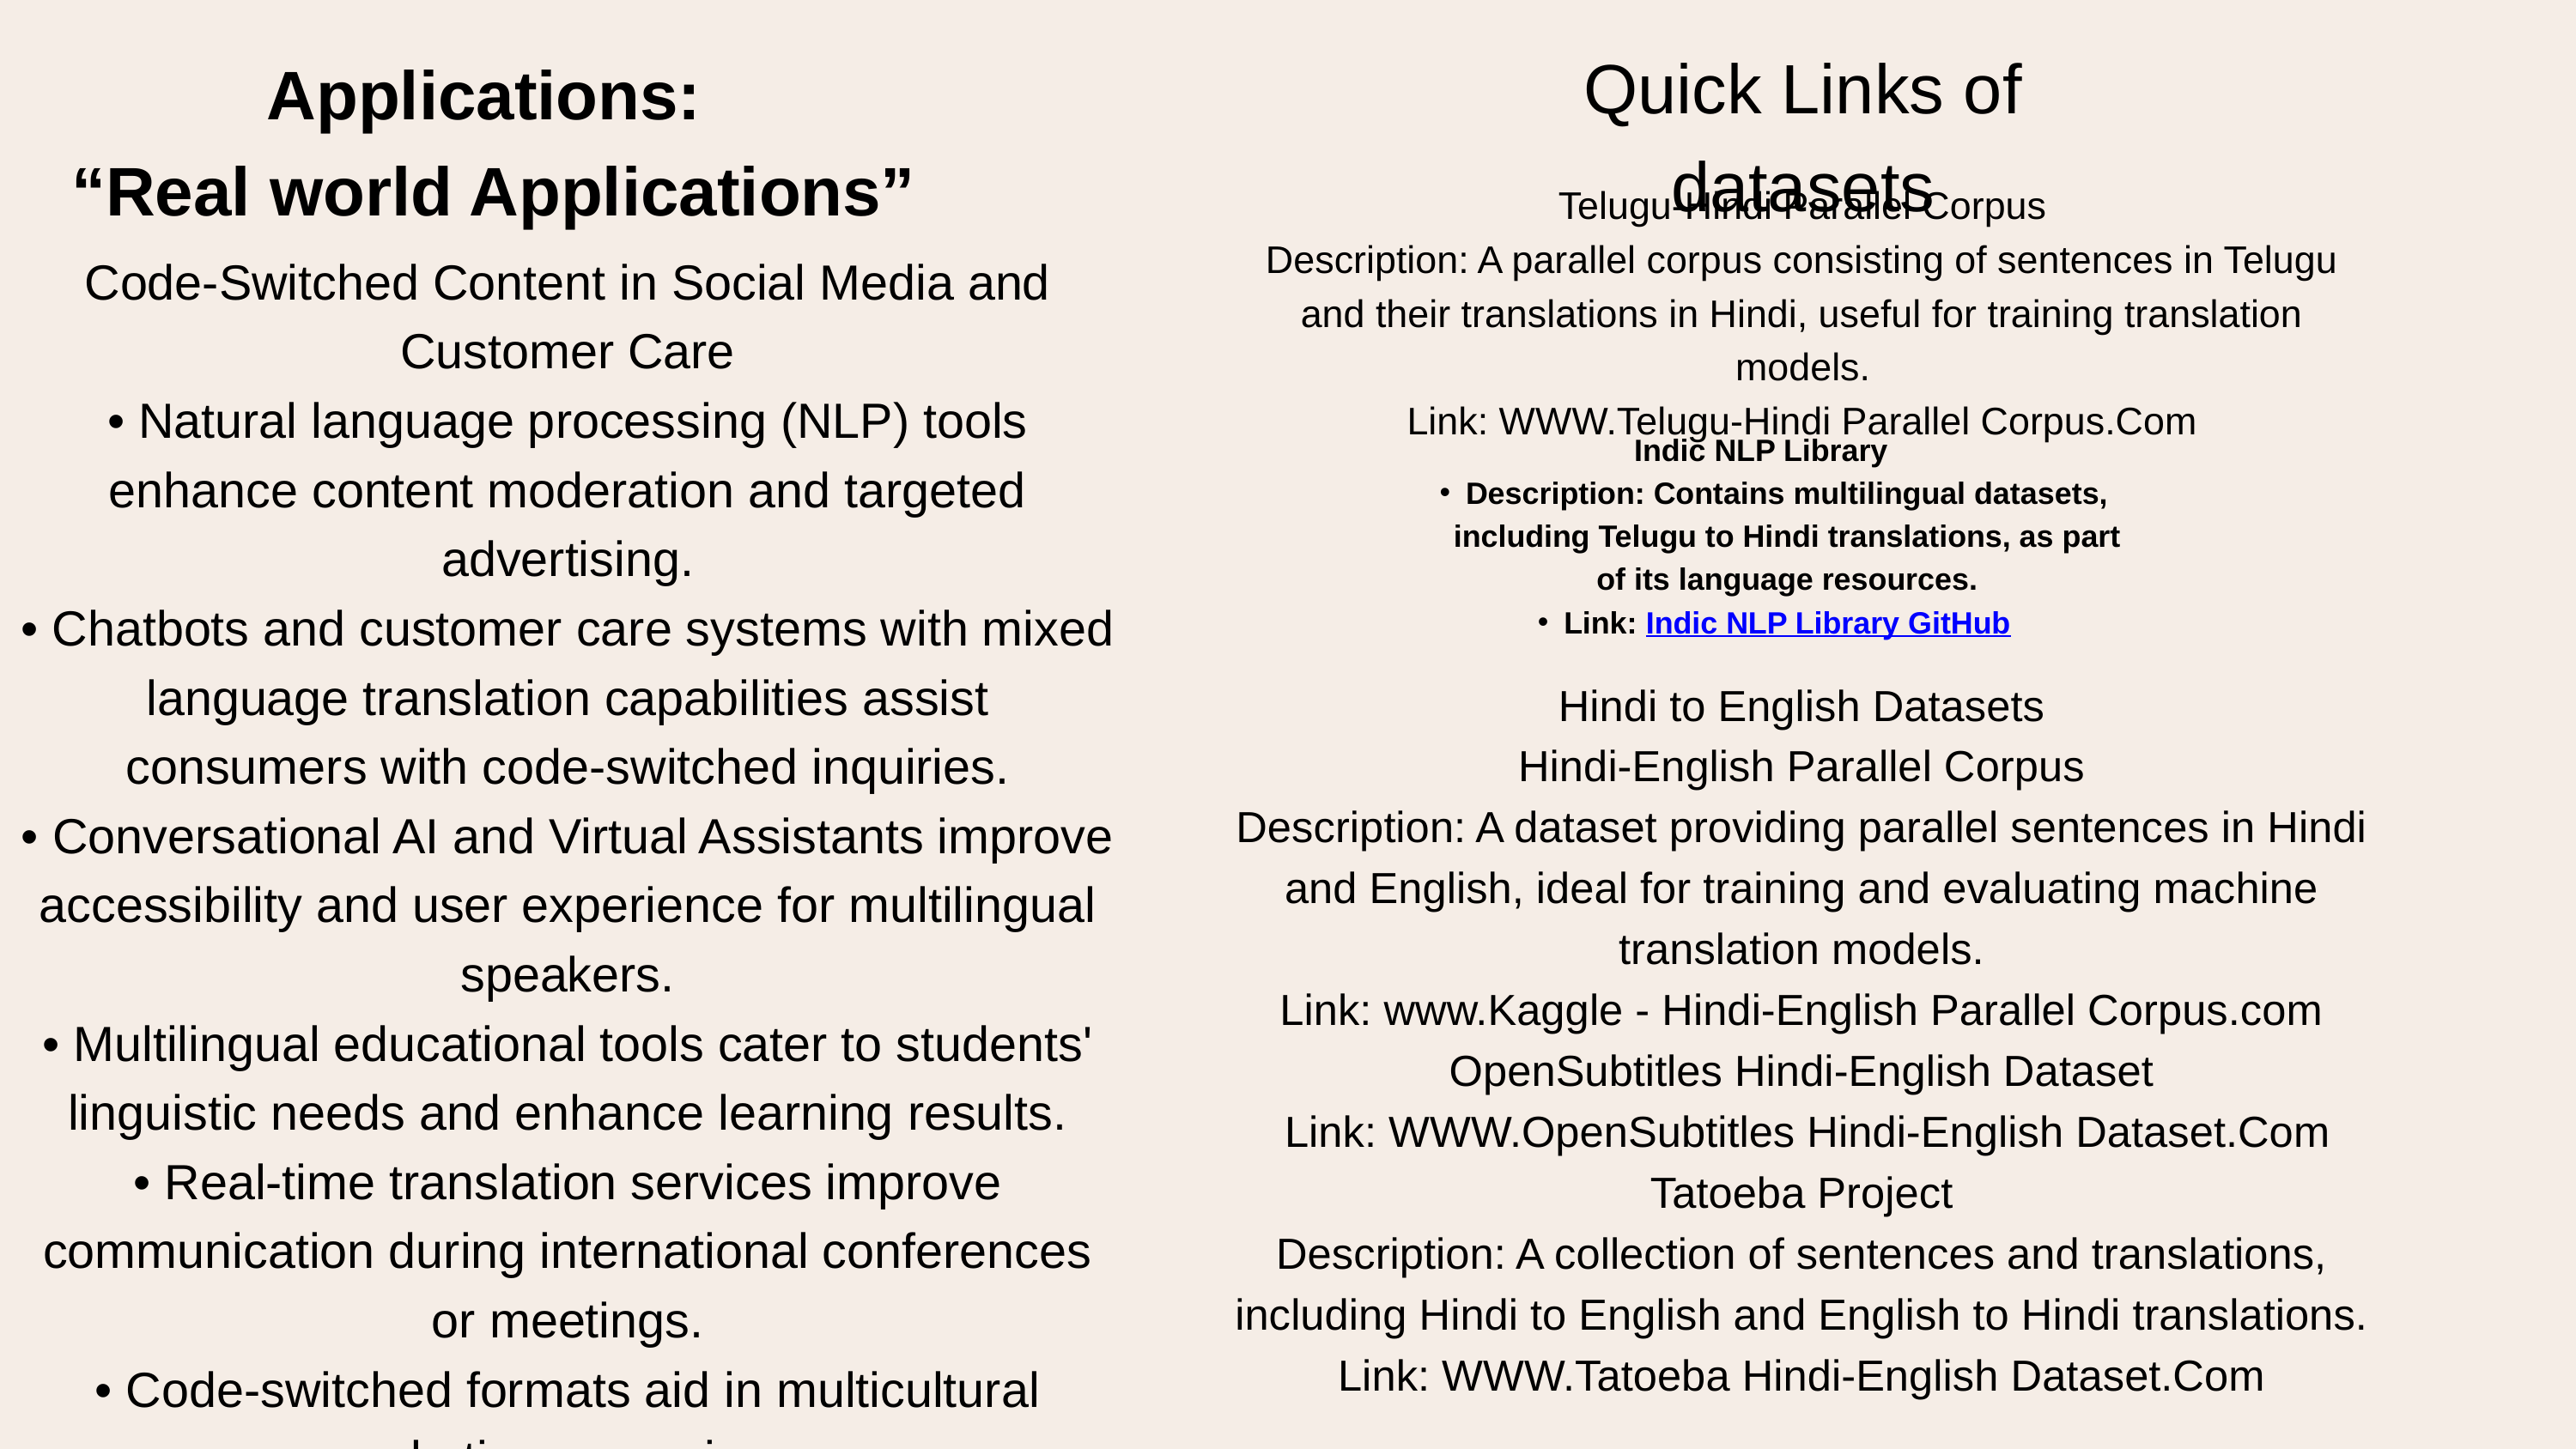

Quick Links of datasets
Applications:
“Real world Applications”

Telugu-Hindi Parallel Corpus
Description: A parallel corpus consisting of sentences in Telugu and their translations in Hindi, useful for training translation models.
Link: WWW.Telugu-Hindi Parallel Corpus.Com
Code-Switched Content in Social Media and Customer Care
• Natural language processing (NLP) tools enhance content moderation and targeted advertising.
• Chatbots and customer care systems with mixed language translation capabilities assist consumers with code-switched inquiries.
• Conversational AI and Virtual Assistants improve accessibility and user experience for multilingual speakers.
• Multilingual educational tools cater to students' linguistic needs and enhance learning results.
• Real-time translation services improve communication during international conferences or meetings.
• Code-switched formats aid in multicultural marketing campaigns.
Indic NLP Library
Description: Contains multilingual datasets, including Telugu to Hindi translations, as part of its language resources.
Link: Indic NLP Library GitHub

Hindi to English Datasets
Hindi-English Parallel Corpus
Description: A dataset providing parallel sentences in Hindi and English, ideal for training and evaluating machine translation models.
Link: www.Kaggle - Hindi-English Parallel Corpus.com
OpenSubtitles Hindi-English Dataset
 Link: WWW.OpenSubtitles Hindi-English Dataset.Com
Tatoeba Project
Description: A collection of sentences and translations, including Hindi to English and English to Hindi translations.
Link: WWW.Tatoeba Hindi-English Dataset.Com